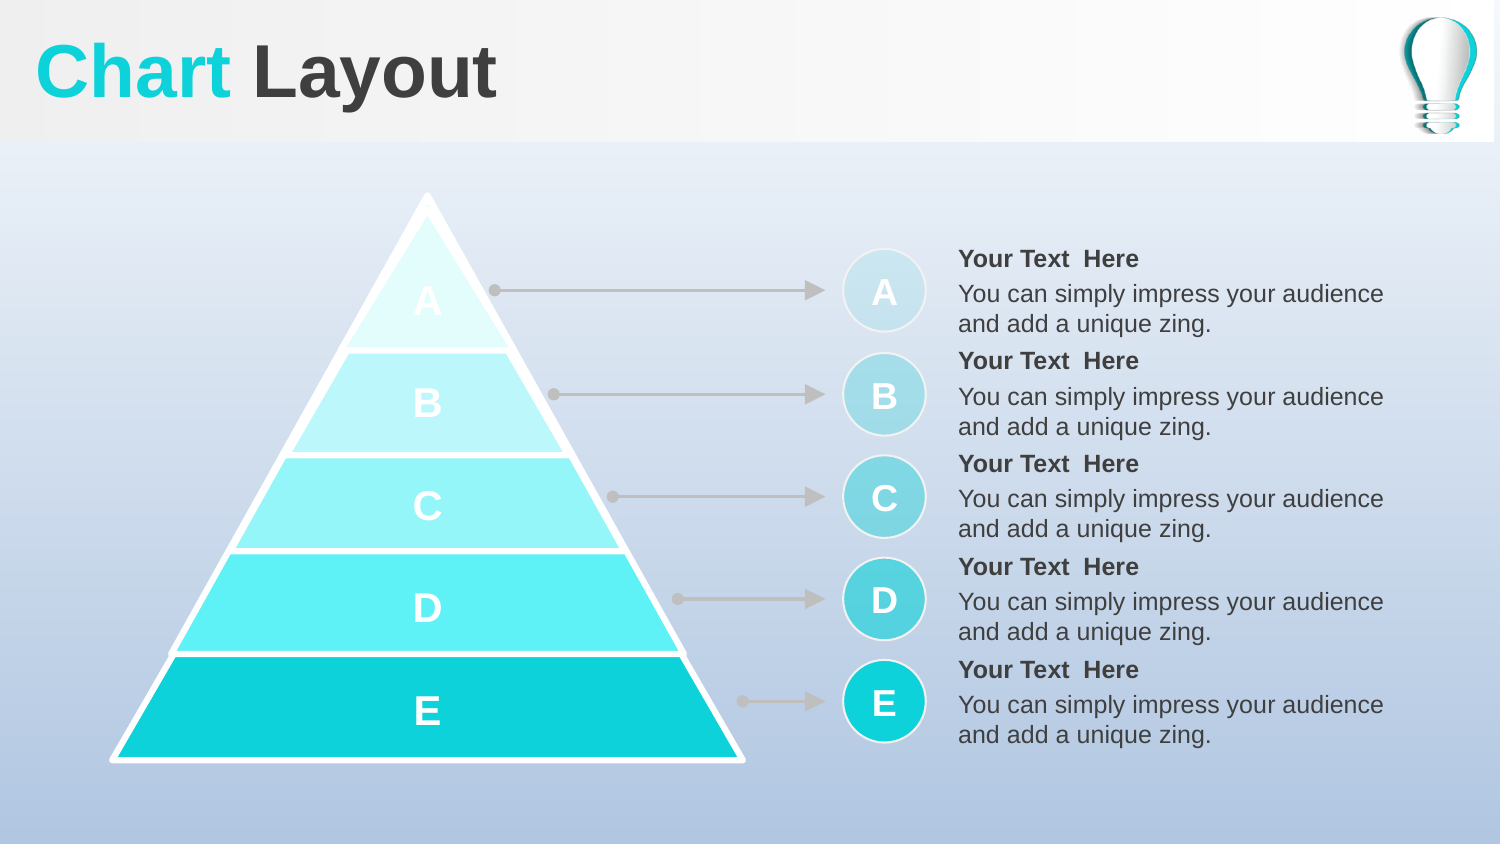

# Chart Layout

Your Text  Here
You can simply impress your audience and add a unique zing.
A
A
Your Text  Here
You can simply impress your audience and add a unique zing.
B
B
Your Text  Here
You can simply impress your audience and add a unique zing.
C
C
Your Text  Here
You can simply impress your audience and add a unique zing.
D
D
Your Text  Here
You can simply impress your audience and add a unique zing.
E
E